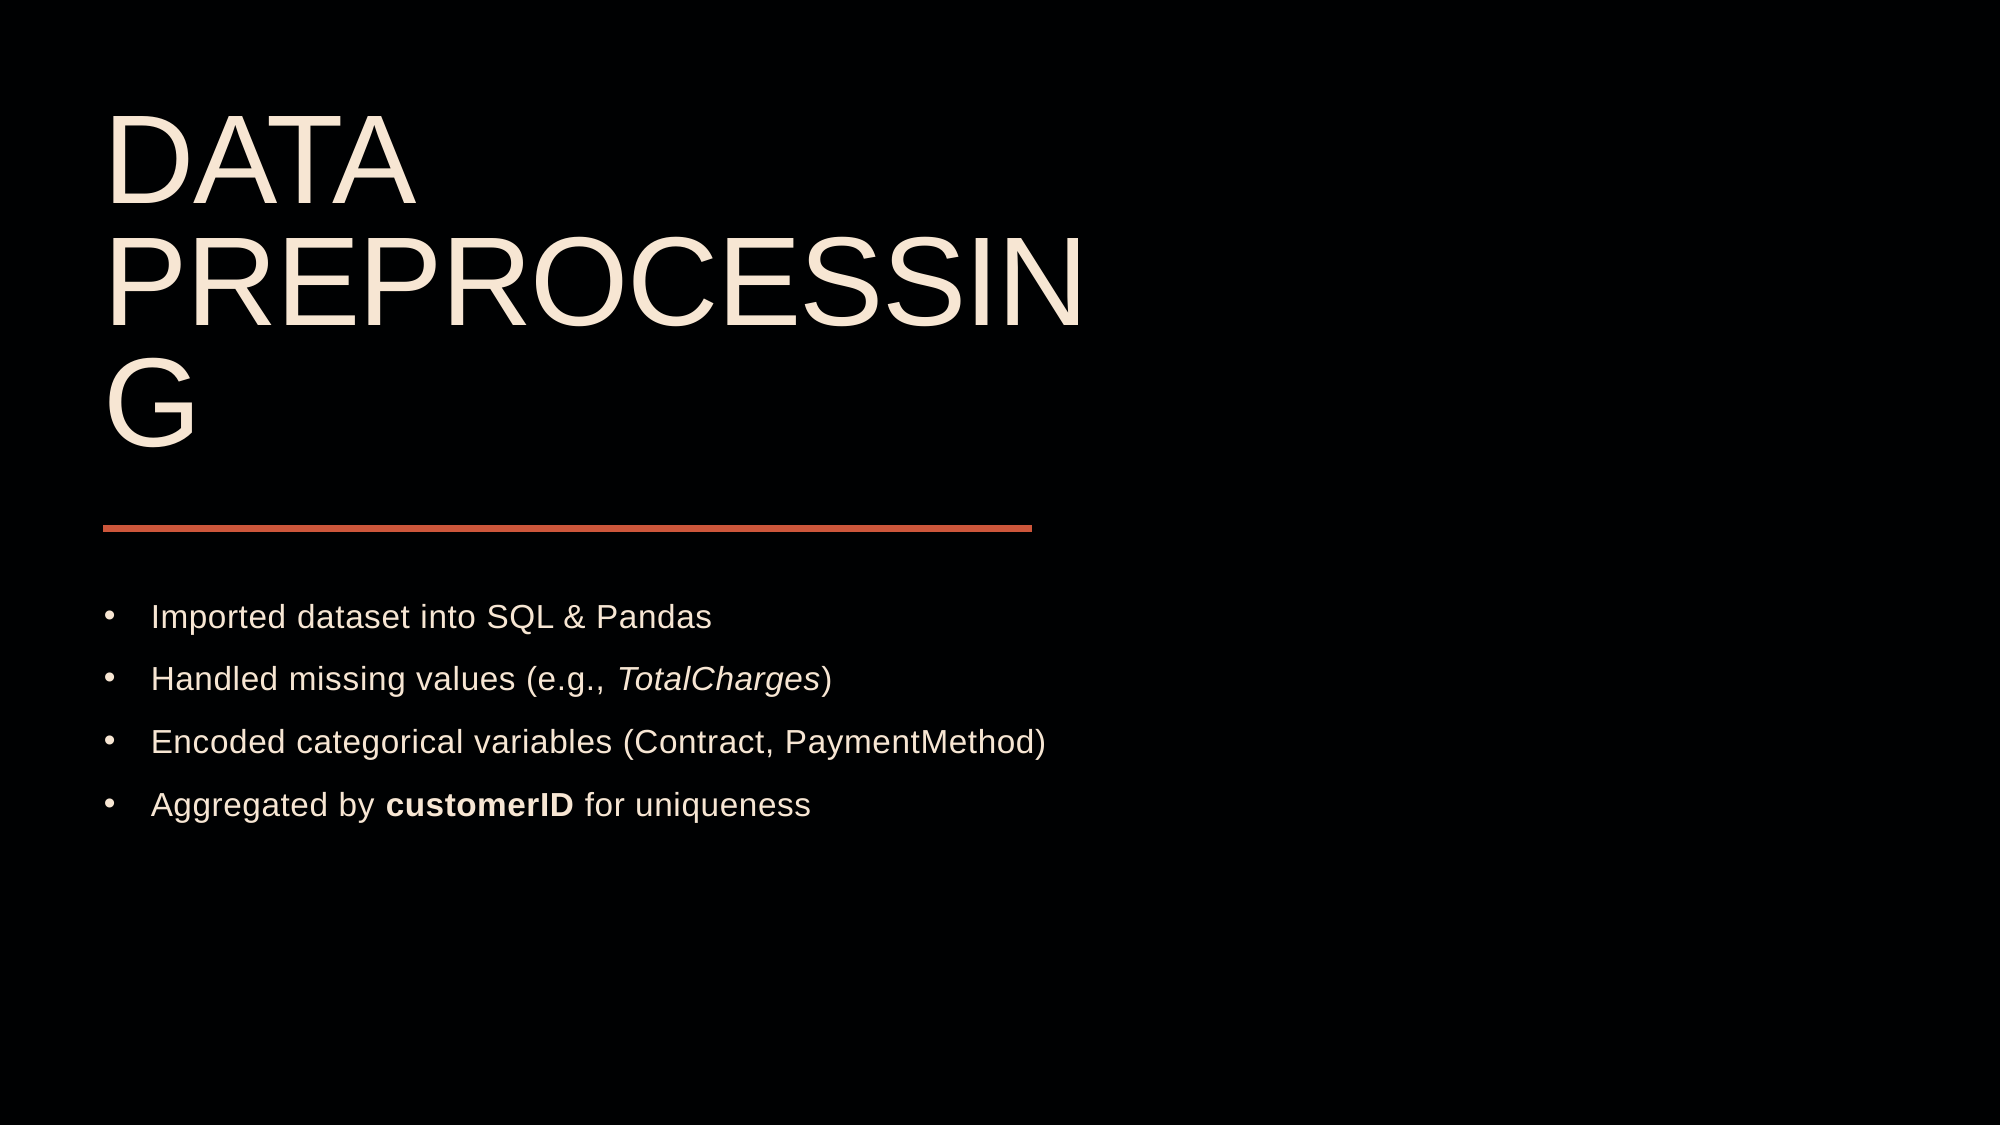

# Data preprocessing
Imported dataset into SQL & Pandas
Handled missing values (e.g., TotalCharges)
Encoded categorical variables (Contract, PaymentMethod)
Aggregated by customerID for uniqueness